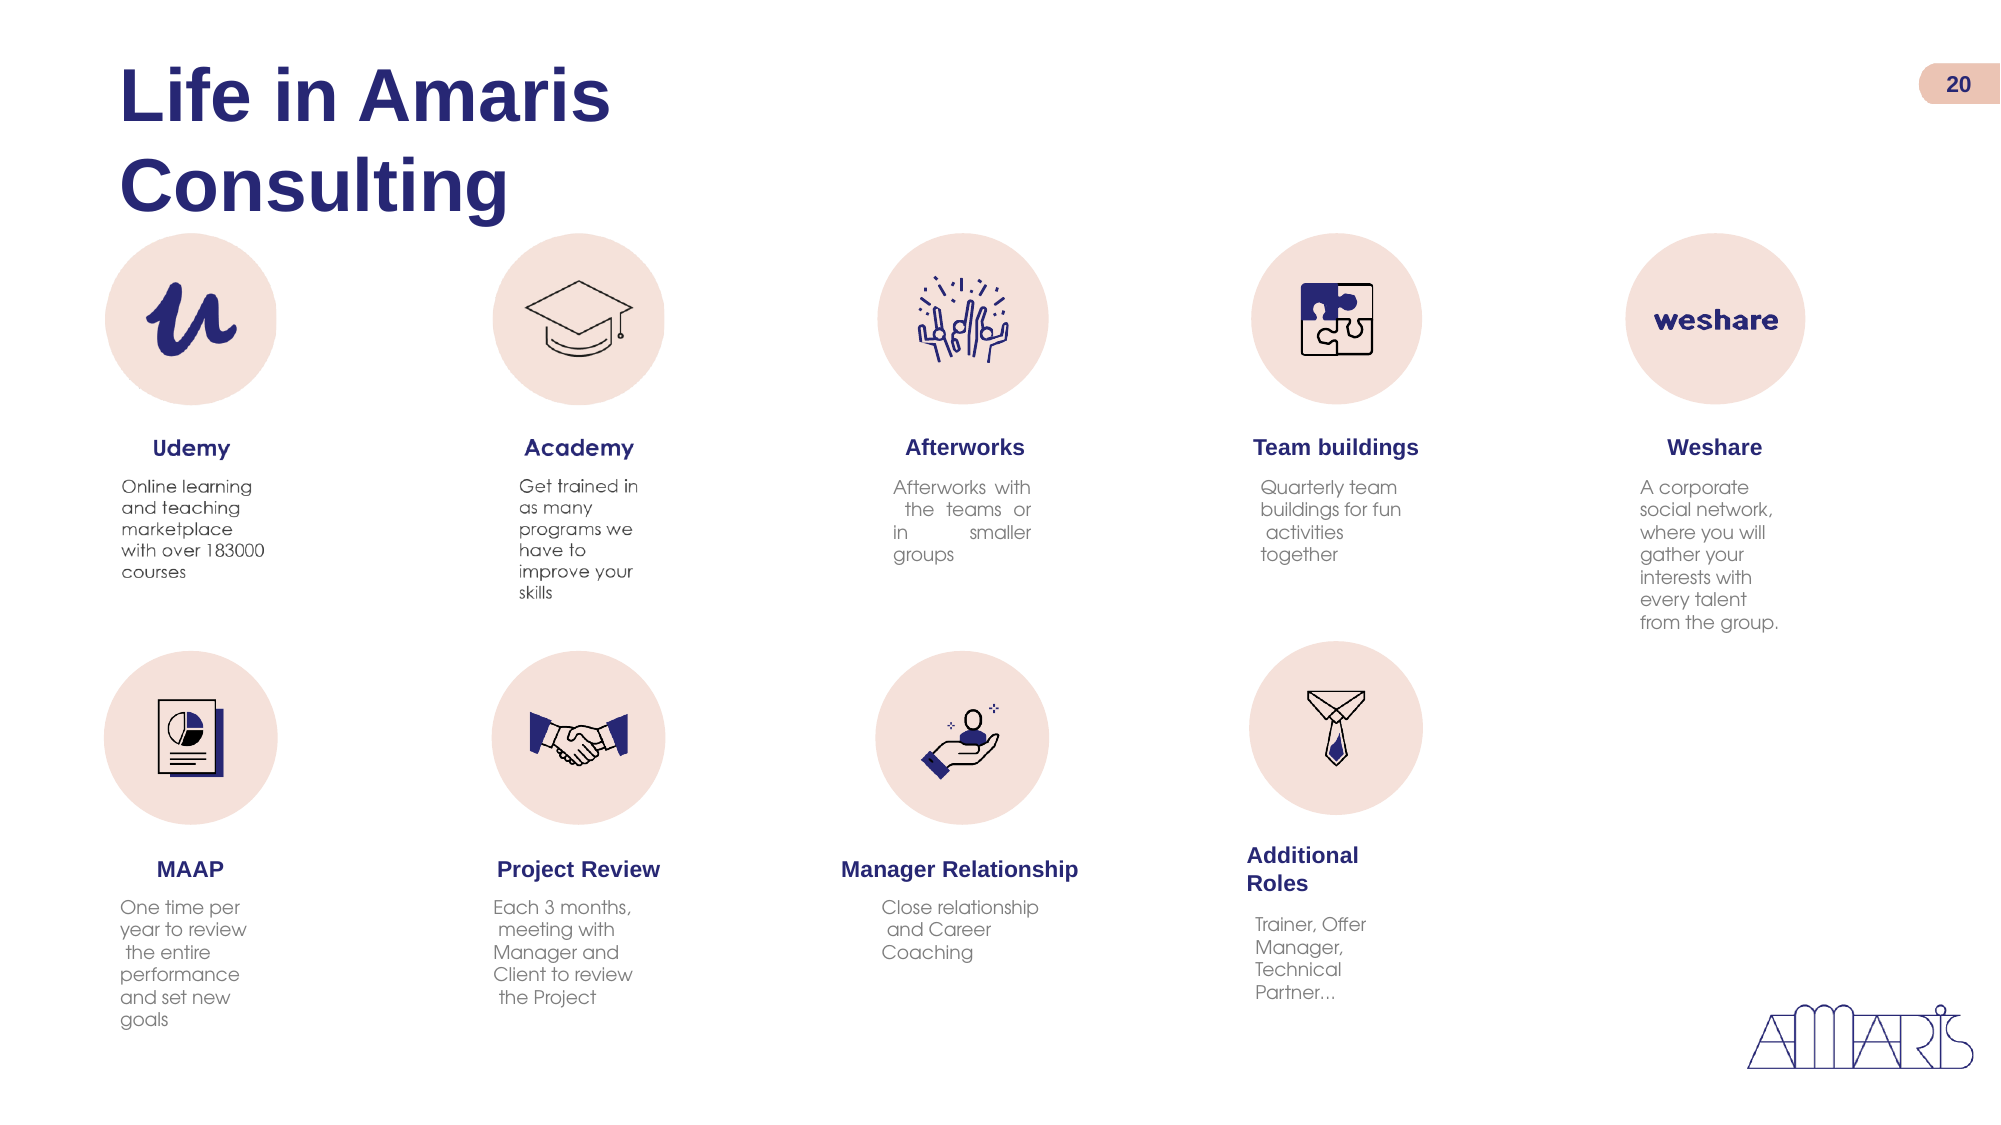

20
# Life in Amaris Consulting

Afterworks
Afterworks with  the teams or in  smaller groups
Team buildings
Quarterly team  buildings for fun  activities  together
Weshare
A corporate  social network,  where you will  gather your  interests with  every talent  from the group.

Additional Roles
Trainer, Offer  Manager,  Technical  Partner…
MAAP
One time per  year to review  the entire  performance  and set new  goals
Project Review
Each 3 months,  meeting with  Manager and  Client to review  the Project
Manager Relationship
Close relationship  and Career  Coaching